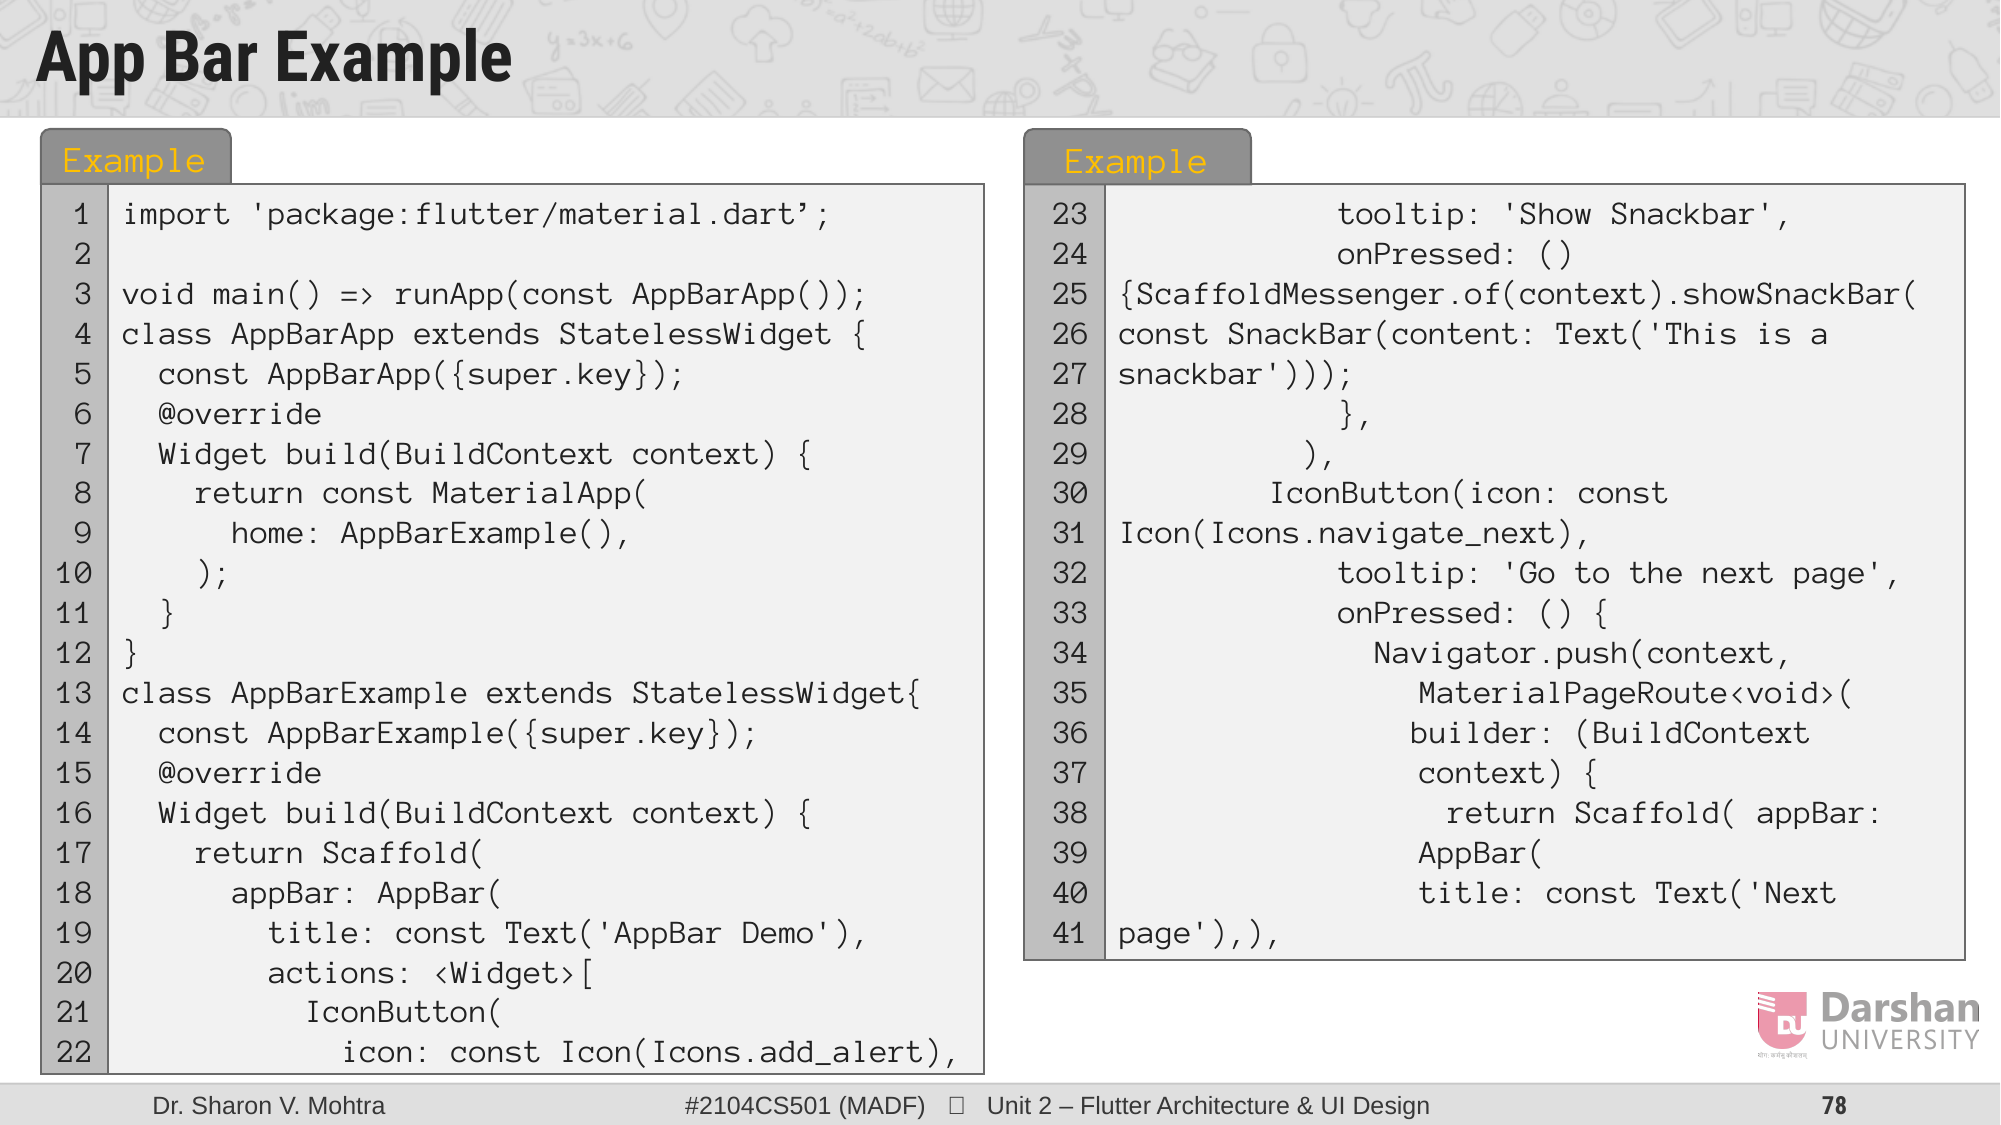

# App Bar Example
Example
1
2
3
4
5
6
7
8
9
10
11
12
13
14
15
16
17
18
19
20
21
22
import 'package:flutter/material.dart’;

void main() => runApp(const AppBarApp());
class AppBarApp extends StatelessWidget {
  const AppBarApp({super.key});
  @override
  Widget build(BuildContext context) {
    return const MaterialApp(
      home: AppBarExample(),
    );
  }
}
class AppBarExample extends StatelessWidget{
  const AppBarExample({super.key});
  @override
  Widget build(BuildContext context) {
    return Scaffold(
      appBar: AppBar(
        title: const Text('AppBar Demo'),
        actions: <Widget>[
          IconButton(
            icon: const Icon(Icons.add_alert),
Example
23
24
25
26
27
28
29
30
31
32
33
34
35
36
37
38
39
40
41

            tooltip: 'Show Snackbar',
            onPressed: () {ScaffoldMessenger.of(context).showSnackBar(
const SnackBar(content: Text('This is a snackbar')));
            },
          ),
	IconButton(icon: const 	Icon(Icons.navigate_next),
            tooltip: 'Go to the next page',
            onPressed: () {
              Navigator.push(context, 			MaterialPageRoute<void>(
                builder: (BuildContext 			context) {
                  return Scaffold( appBar: 		AppBar(
		title: const Text('Next page'),),